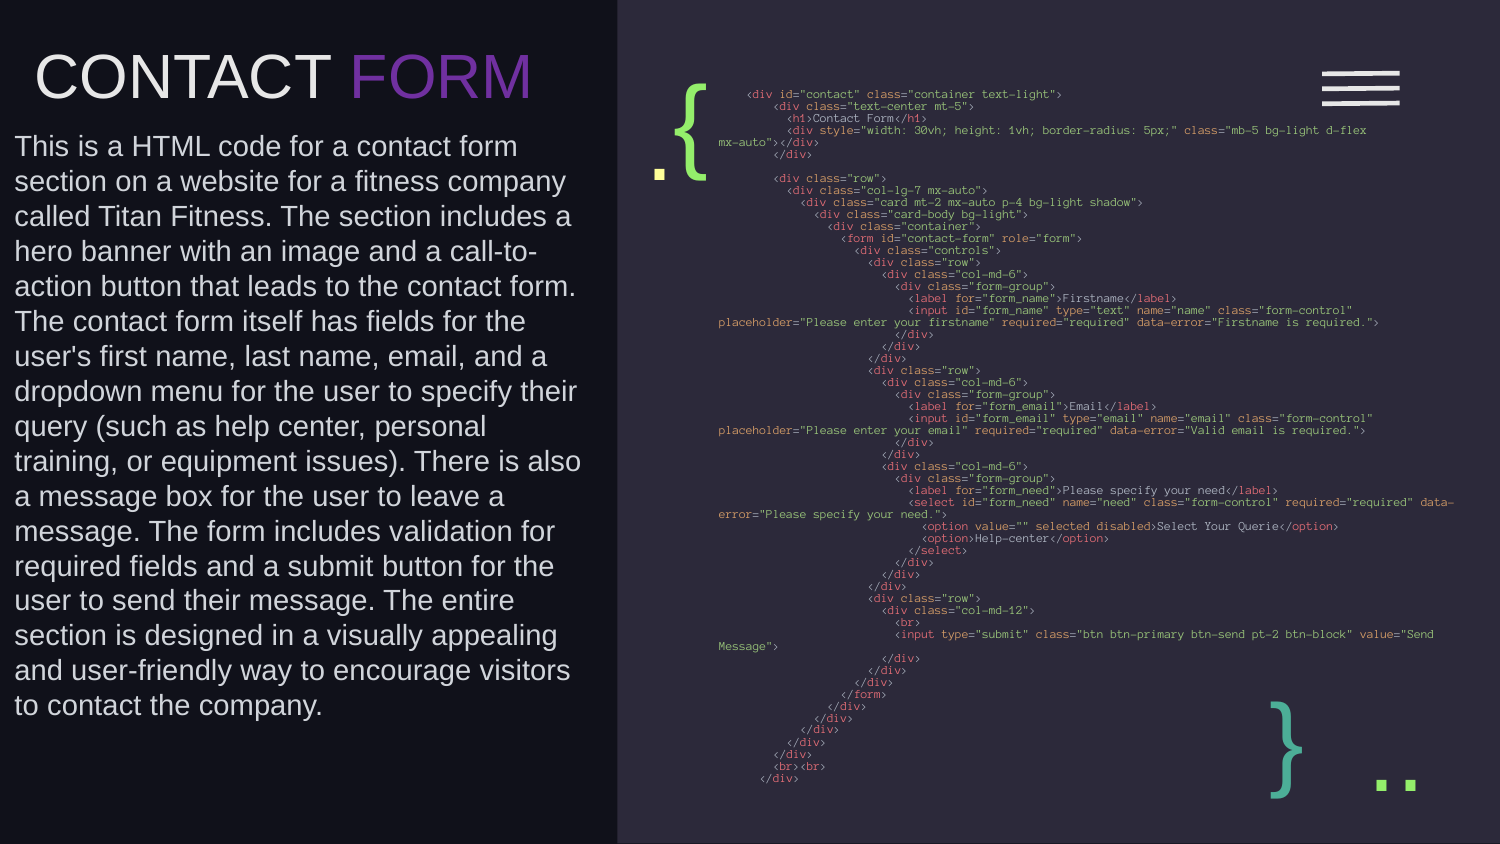

CONTACT FORM
{
# <div id="contact" class="container text-light">
        <div class="text-center mt-5">
          <h1>Contact Form</h1>
          <div style="width: 30vh; height: 1vh; border-radius: 5px;" class="mb-5 bg-light d-flex mx-auto"></div>
        </div>

        <div class="row">
          <div class="col-lg-7 mx-auto">
            <div class="card mt-2 mx-auto p-4 bg-light shadow">
              <div class="card-body bg-light">
                <div class="container">
                  <form id="contact-form" role="form">
                    <div class="controls">
                      <div class="row">
                        <div class="col-md-6">
                          <div class="form-group">
                            <label for="form_name">Firstname</label>
                            <input id="form_name" type="text" name="name" class="form-control" placeholder="Please enter your firstname" required="required" data-error="Firstname is required.">
                          </div>
                        </div>
                      </div>
                      <div class="row">
                        <div class="col-md-6">
                          <div class="form-group">
                            <label for="form_email">Email</label>
                            <input id="form_email" type="email" name="email" class="form-control" placeholder="Please enter your email" required="required" data-error="Valid email is required.">
                          </div>
                        </div>
                        <div class="col-md-6">
                          <div class="form-group">
                            <label for="form_need">Please specify your need</label>
                            <select id="form_need" name="need" class="form-control" required="required" data-error="Please specify your need.">
                              <option value="" selected disabled>Select Your Querie</option>
                              <option>Help-center</option>
                            </select>
                          </div>
                        </div>
                      </div>
                      <div class="row">
                        <div class="col-md-12">
                          <br>
                          <input type="submit" class="btn btn-primary btn-send pt-2 btn-block" value="Send Message">
                        </div>
                      </div>
                    </div>
                  </form>
                </div>
              </div>
            </div>
          </div>
        </div>
        <br><br>
      </div>

.
This is a HTML code for a contact form section on a website for a fitness company called Titan Fitness. The section includes a hero banner with an image and a call-to-action button that leads to the contact form. The contact form itself has fields for the user's first name, last name, email, and a dropdown menu for the user to specify their query (such as help center, personal training, or equipment issues). There is also a message box for the user to leave a message. The form includes validation for required fields and a submit button for the user to send their message. The entire section is designed in a visually appealing and user-friendly way to encourage visitors to contact the company.

}
..